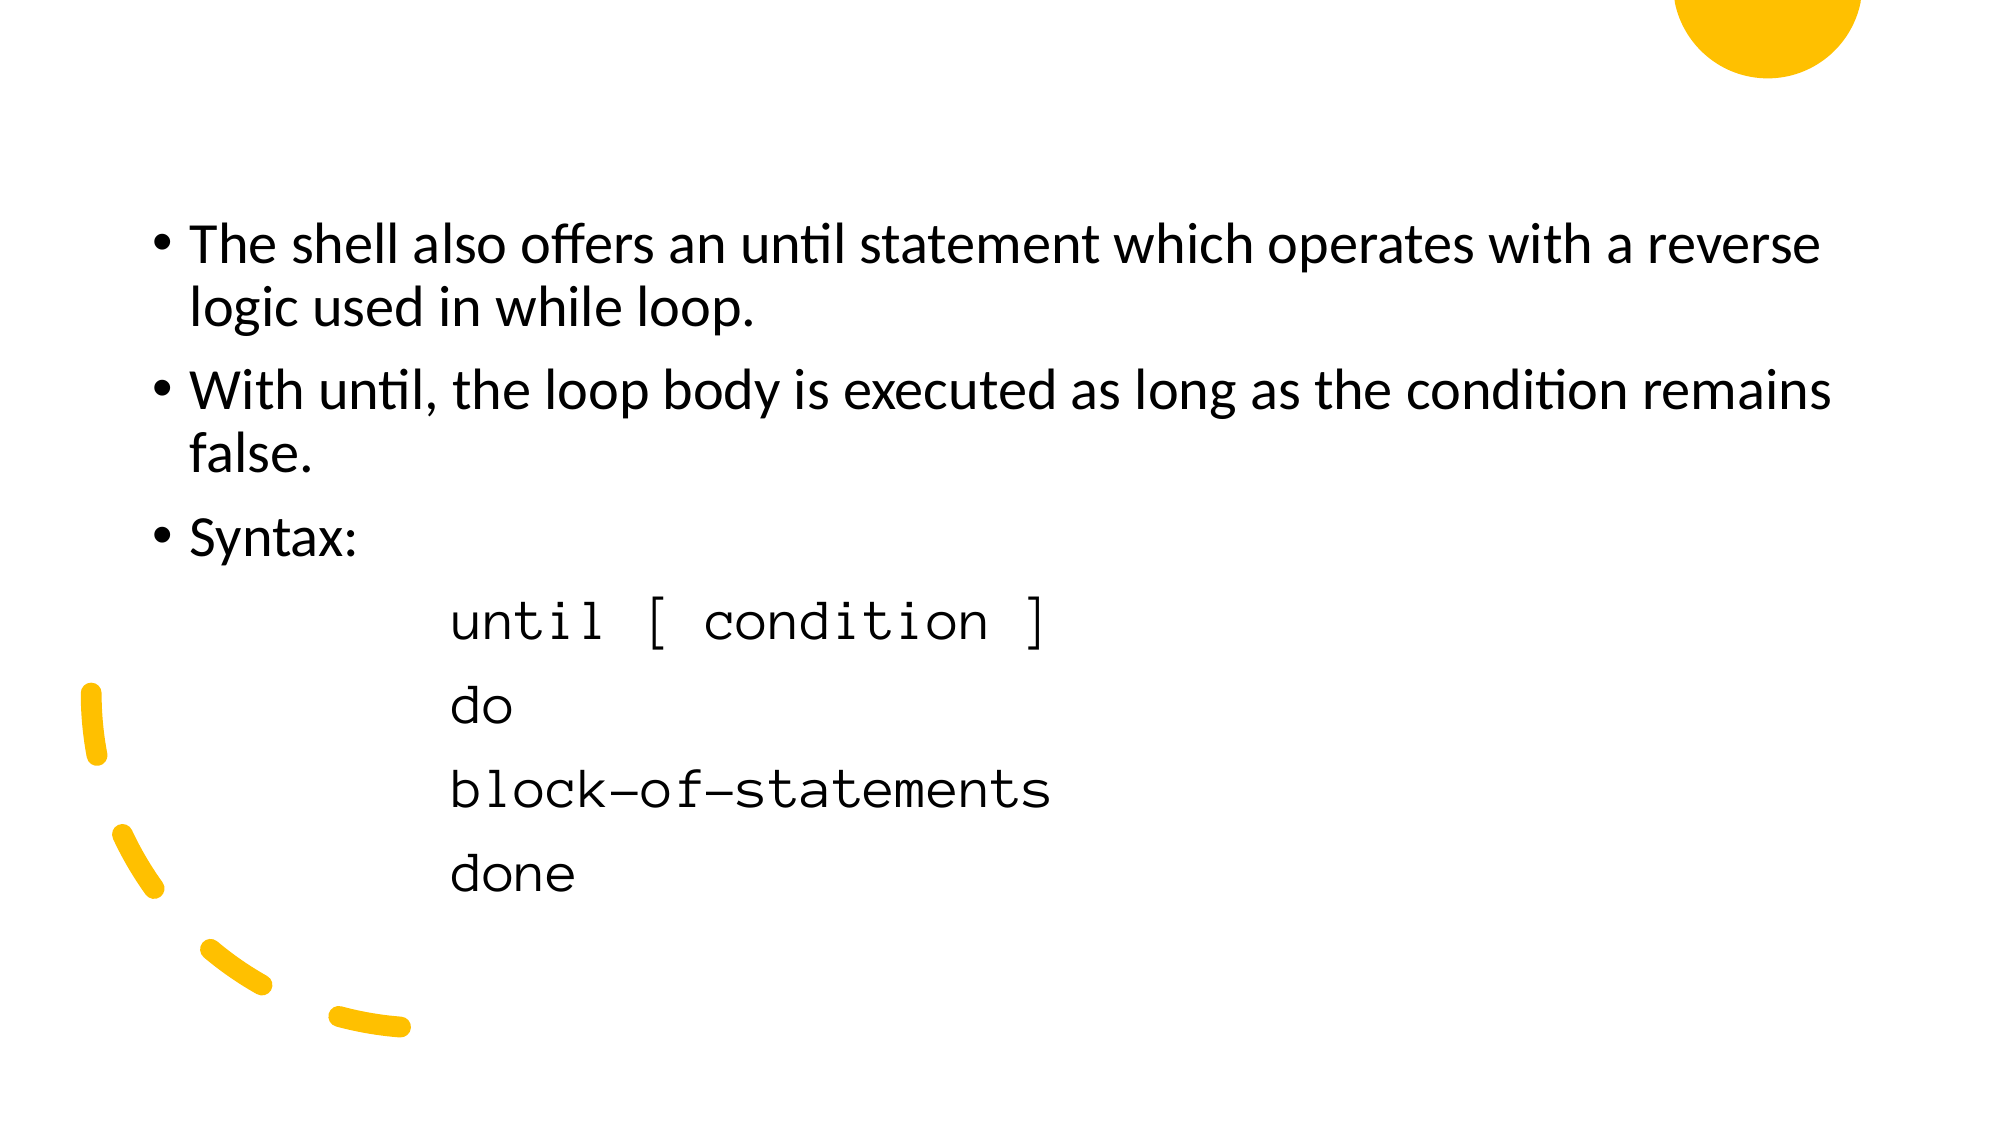

The shell also offers an until statement which operates with a reverse logic used in while loop.
With until, the loop body is executed as long as the condition remains false.
Syntax:
		until [ condition ]
		do
		block-of-statements
		done